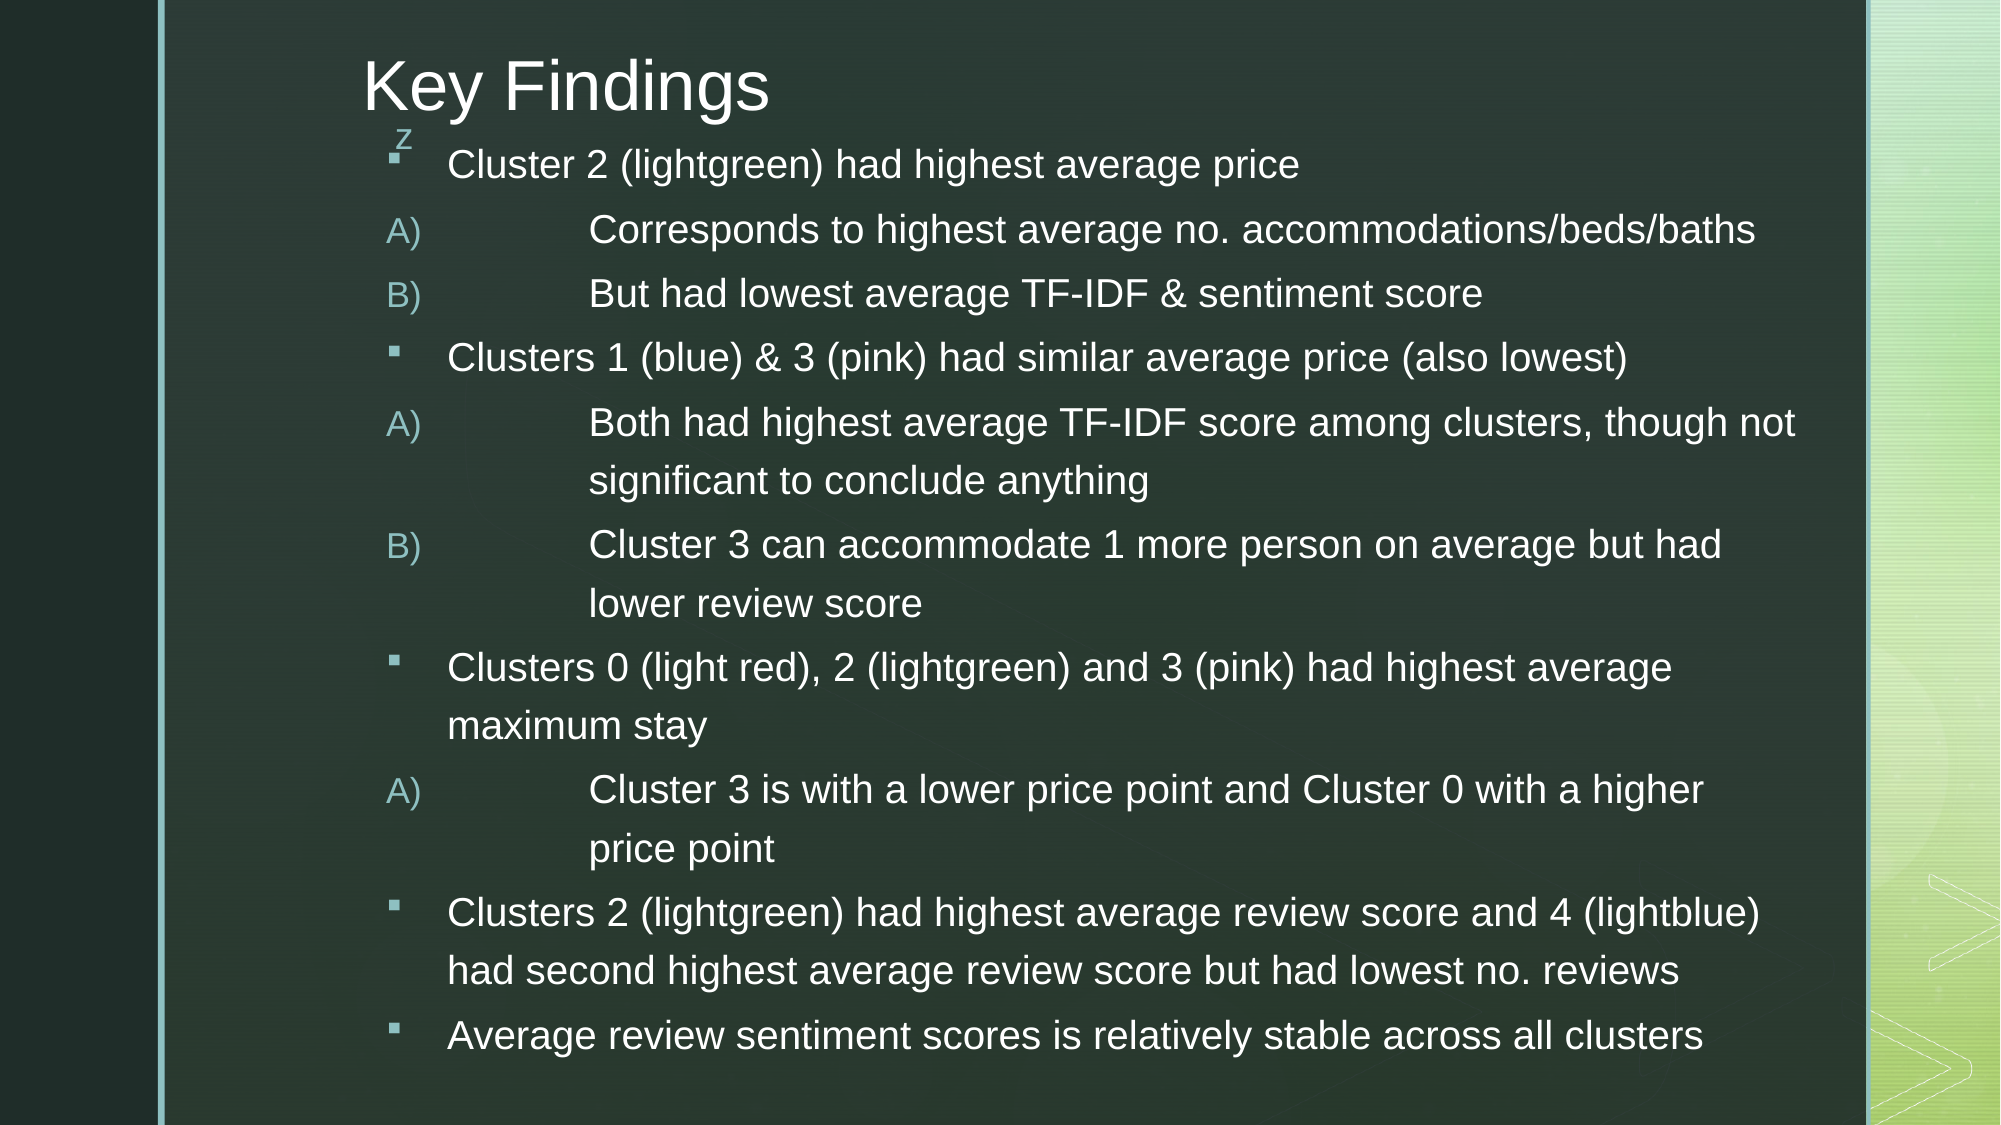

Cluster 2 (lightgreen) had highest average price
Corresponds to highest average no. accommodations/beds/baths
But had lowest average TF-IDF & sentiment score
Clusters 1 (blue) & 3 (pink) had similar average price (also lowest)
Both had highest average TF-IDF score among clusters, though not significant to conclude anything
Cluster 3 can accommodate 1 more person on average but had lower review score
Clusters 0 (light red), 2 (lightgreen) and 3 (pink) had highest average maximum stay
Cluster 3 is with a lower price point and Cluster 0 with a higher price point
Clusters 2 (lightgreen) had highest average review score and 4 (lightblue) had second highest average review score but had lowest no. reviews
Average review sentiment scores is relatively stable across all clusters
# Key Findings